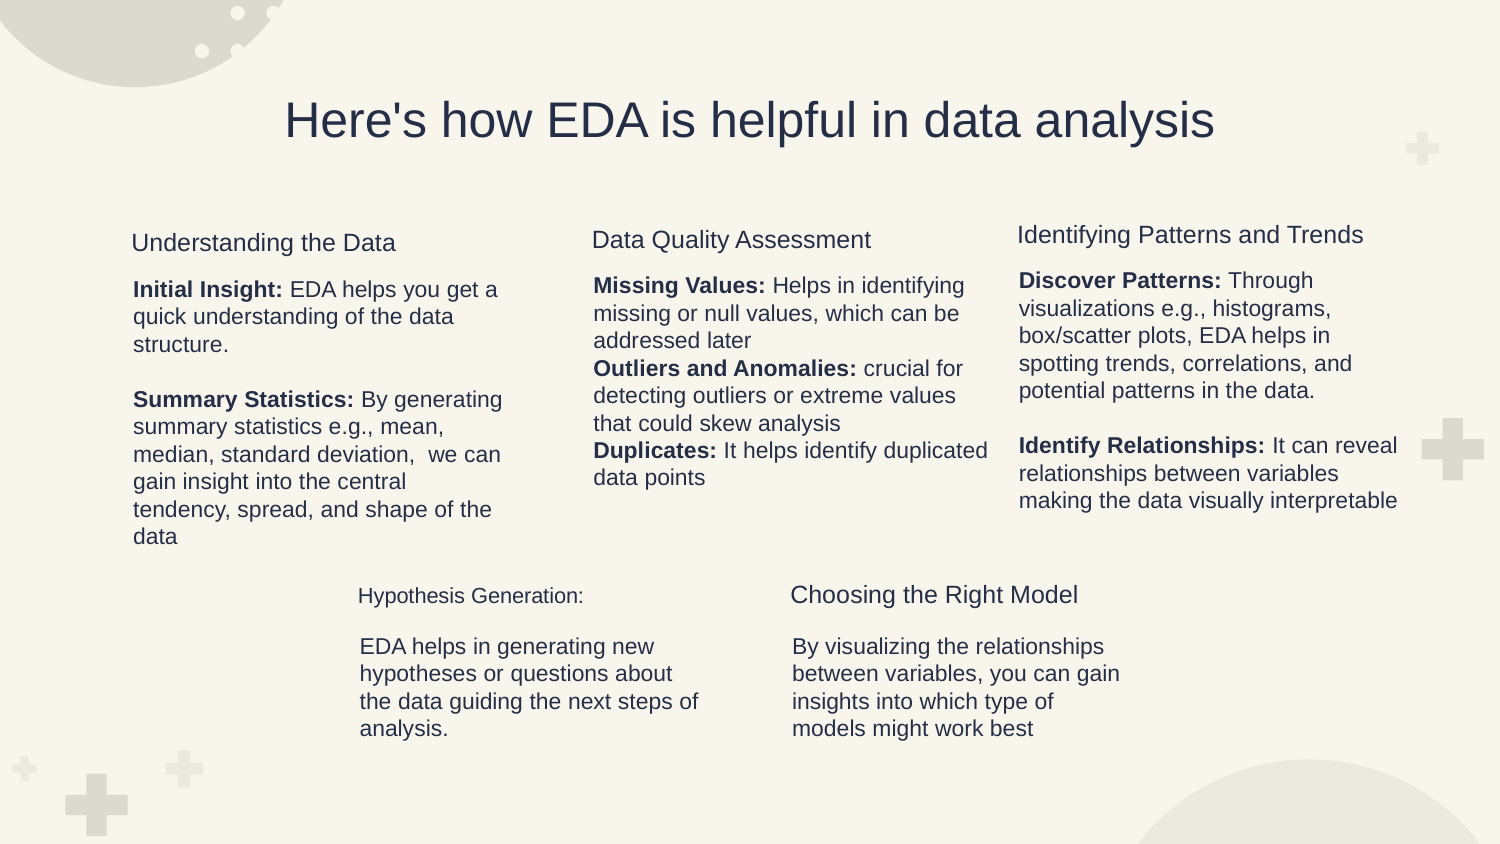

# Here's how EDA is helpful in data analysis
Identifying Patterns and Trends
Data Quality Assessment
Understanding the Data
Discover Patterns: Through visualizations e.g., histograms, box/scatter plots, EDA helps in spotting trends, correlations, and potential patterns in the data.

Identify Relationships: It can reveal relationships between variables making the data visually interpretable
Missing Values: Helps in identifying missing or null values, which can be addressed later
Outliers and Anomalies: crucial for detecting outliers or extreme values that could skew analysis
Duplicates: It helps identify duplicated data points
Initial Insight: EDA helps you get a quick understanding of the data structure.

Summary Statistics: By generating summary statistics e.g., mean, median, standard deviation,  we can gain insight into the central tendency, spread, and shape of the data
Hypothesis Generation:
Choosing the Right Model
By visualizing the relationships between variables, you can gain insights into which type of models might work best
EDA helps in generating new hypotheses or questions about the data guiding the next steps of analysis.